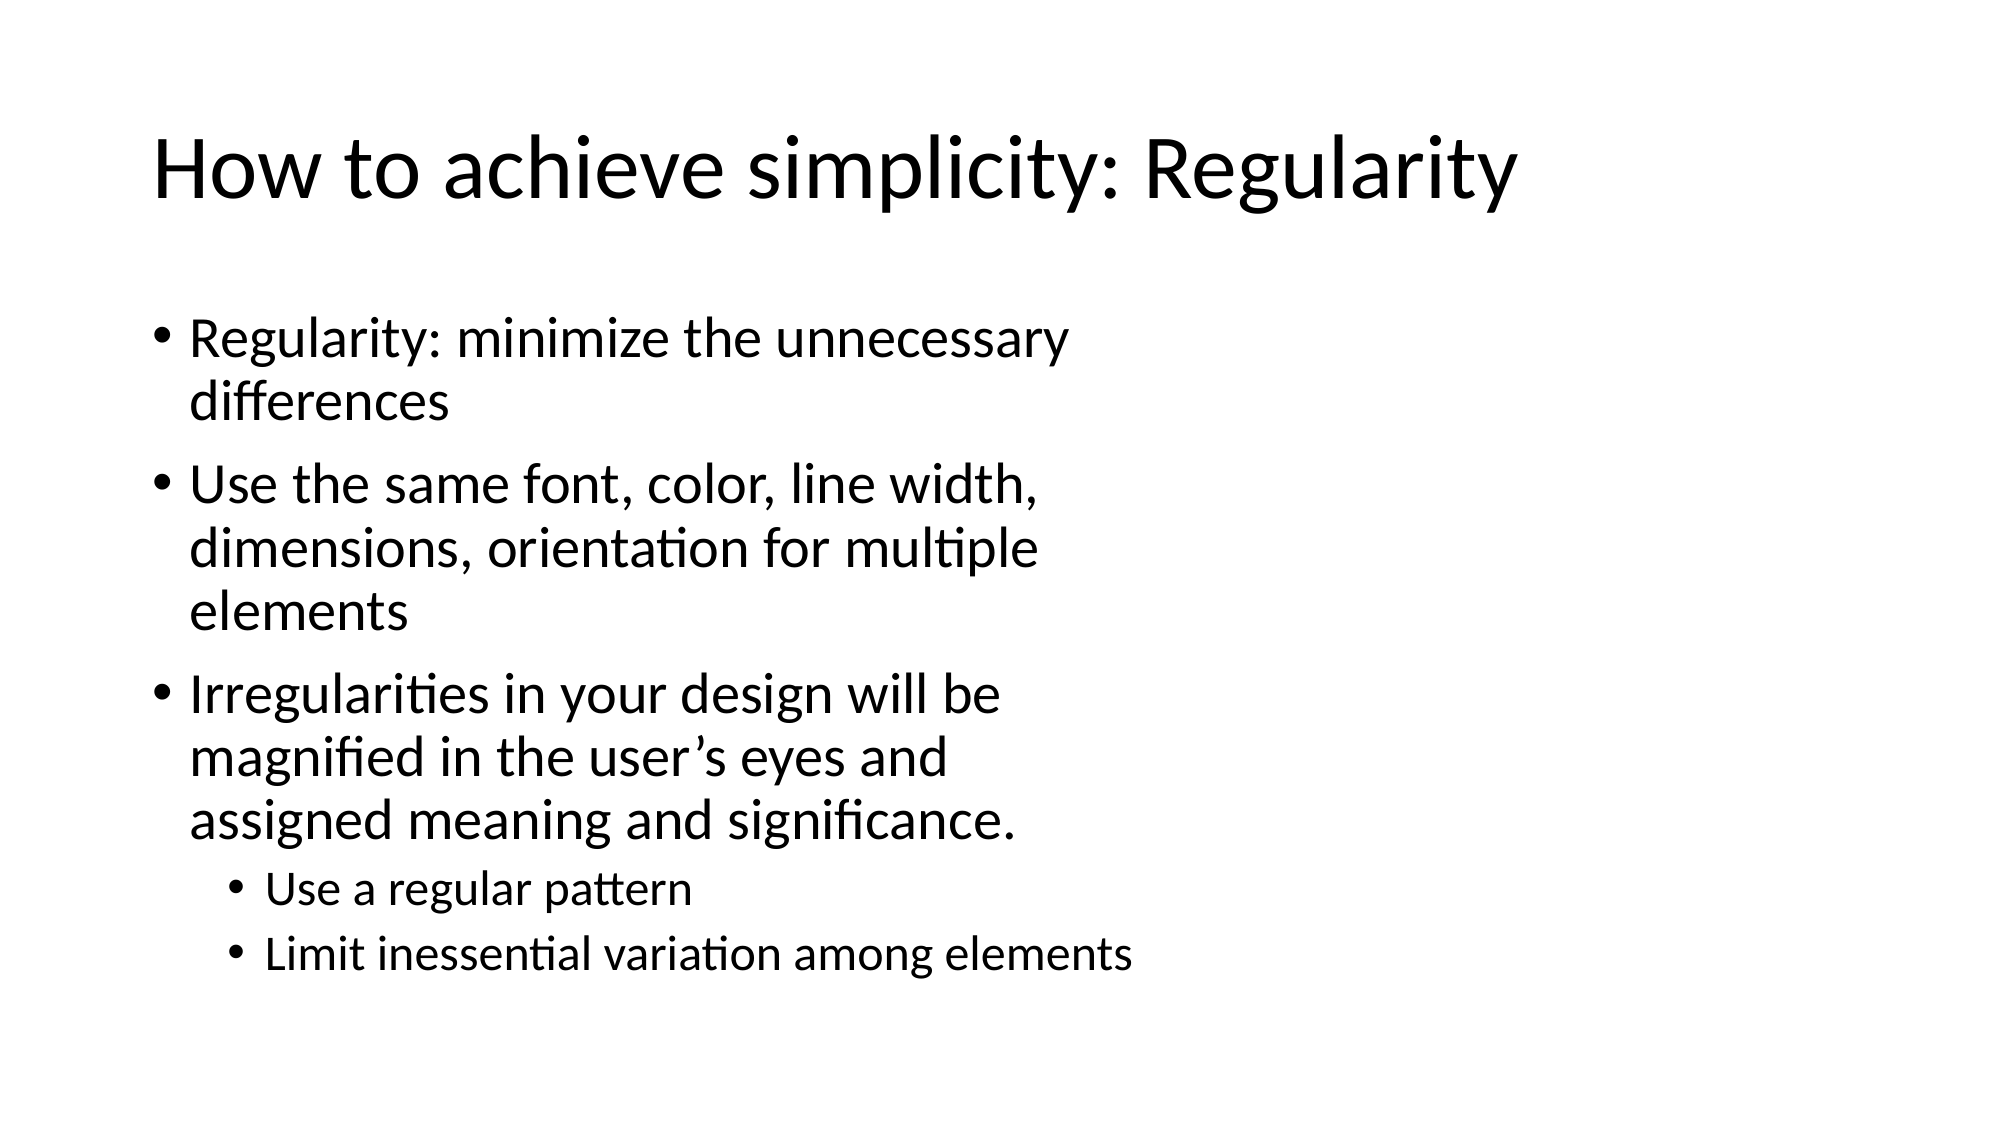

# How to achieve simplicity: Regularity
Regularity: minimize the unnecessary differences
Use the same font, color, line width, dimensions, orientation for multiple elements
Irregularities in your design will be magnified in the user’s eyes and assigned meaning and significance.
Use a regular pattern
Limit inessential variation among elements